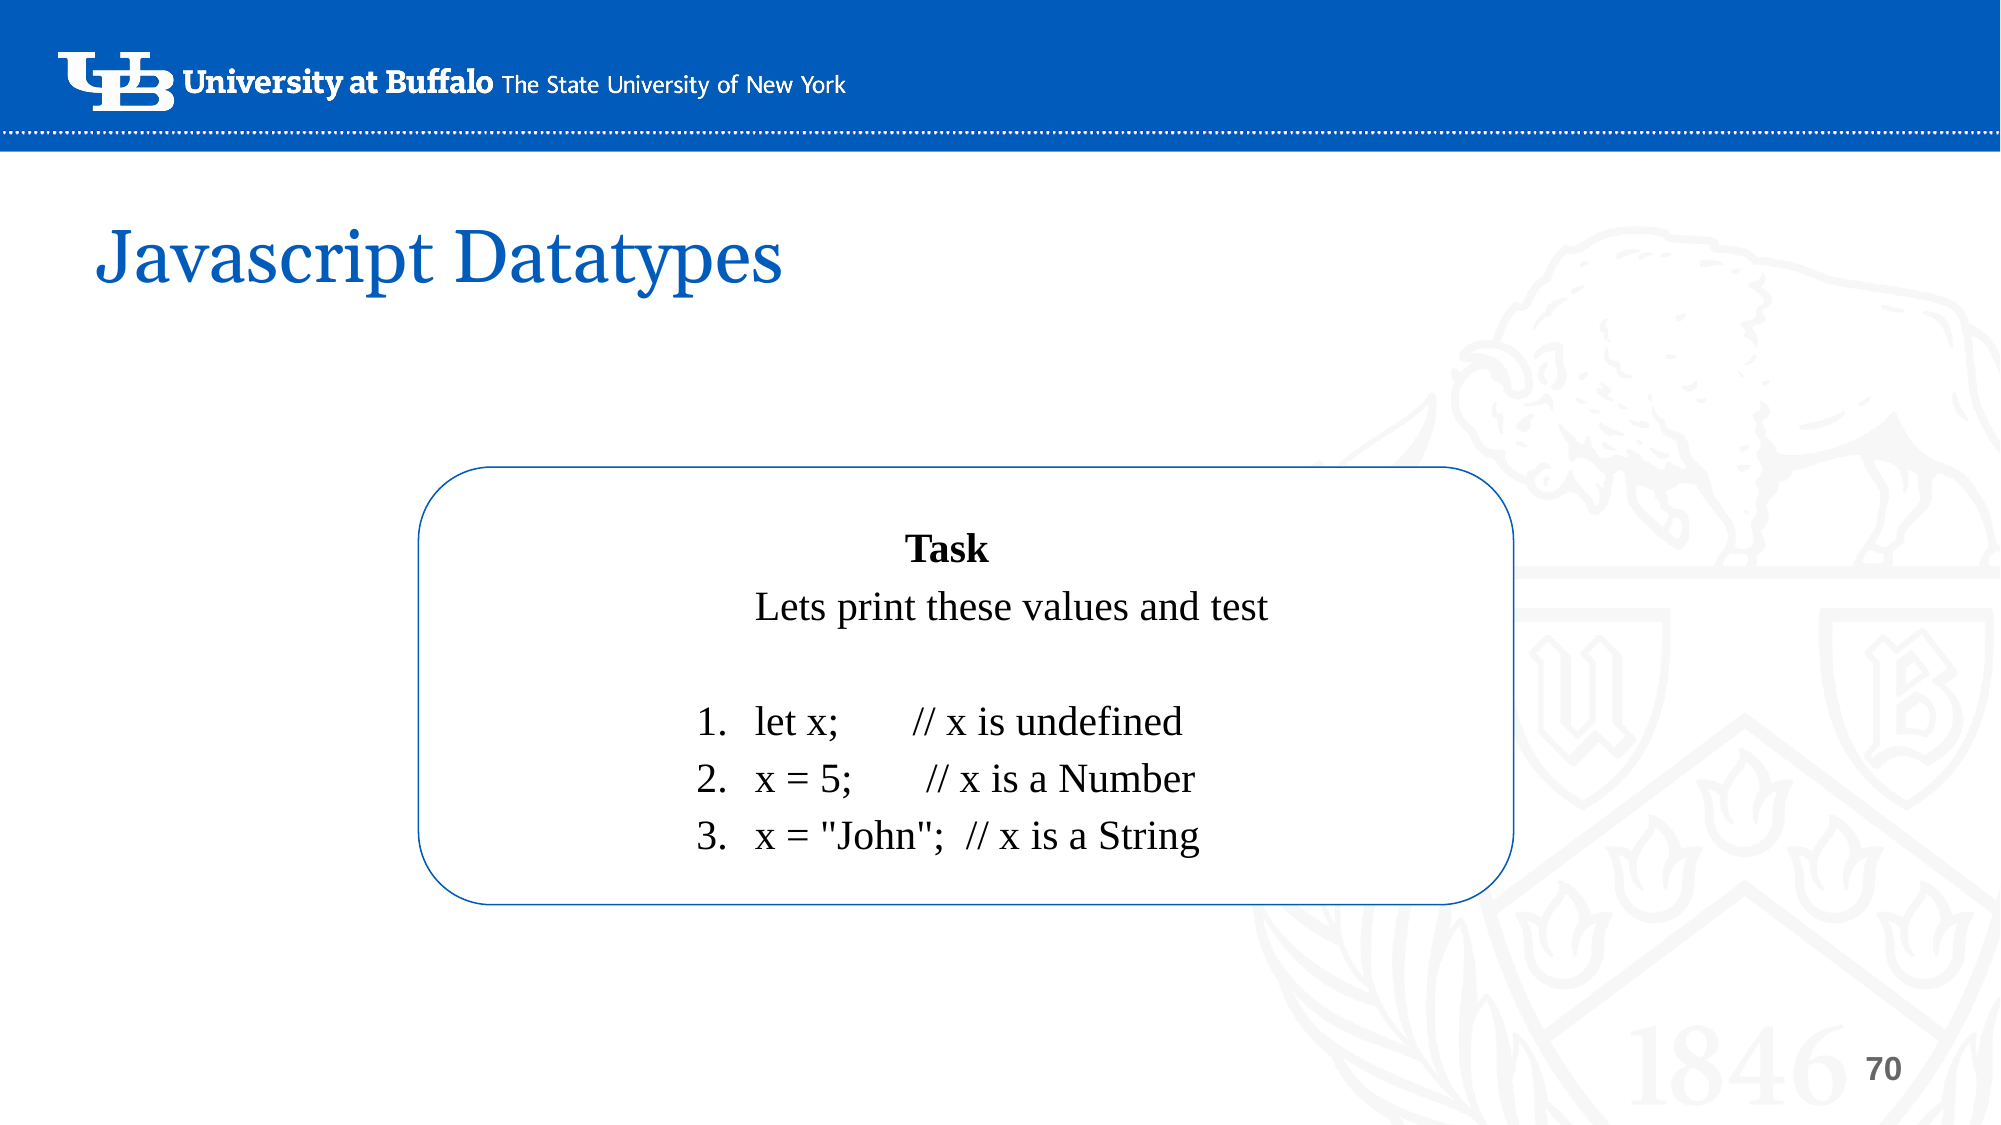

Javascript Datatypes
Task
Lets print these values and test

let x;       // x is undefined
x = 5;       // x is a Number
x = "John";  // x is a String
70